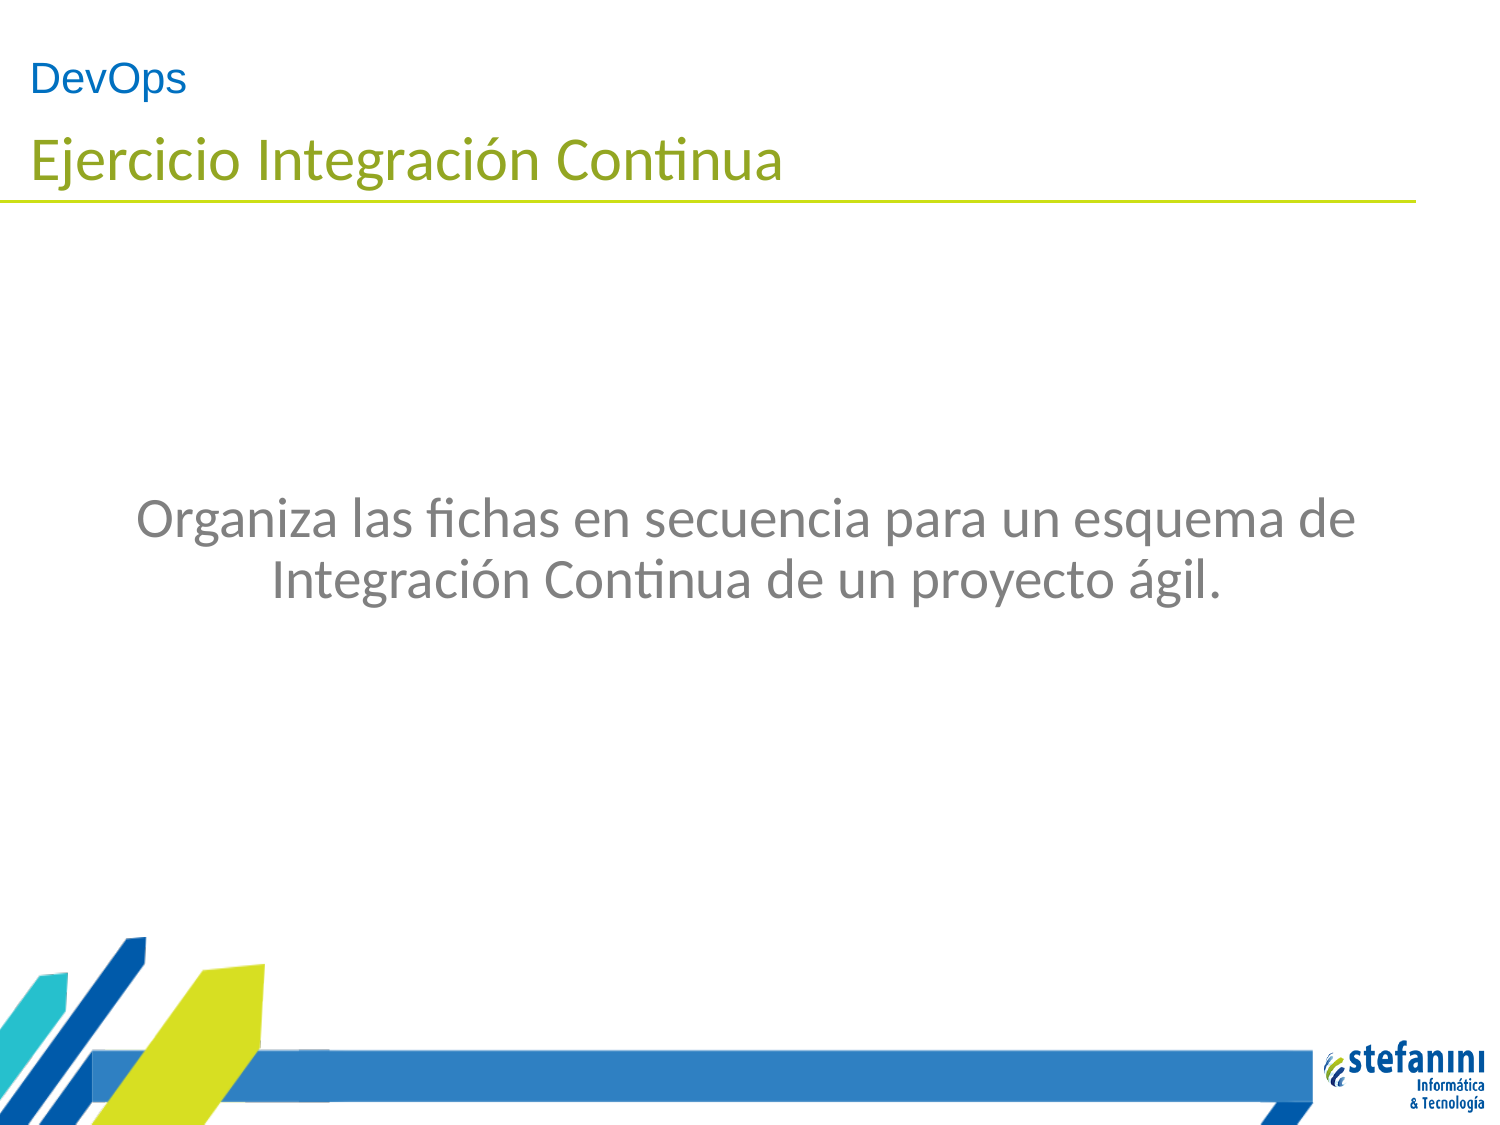

DevOps
Ejercicio Integración Continua

Organiza las fichas en secuencia para un esquema de Integración Continua de un proyecto ágil.